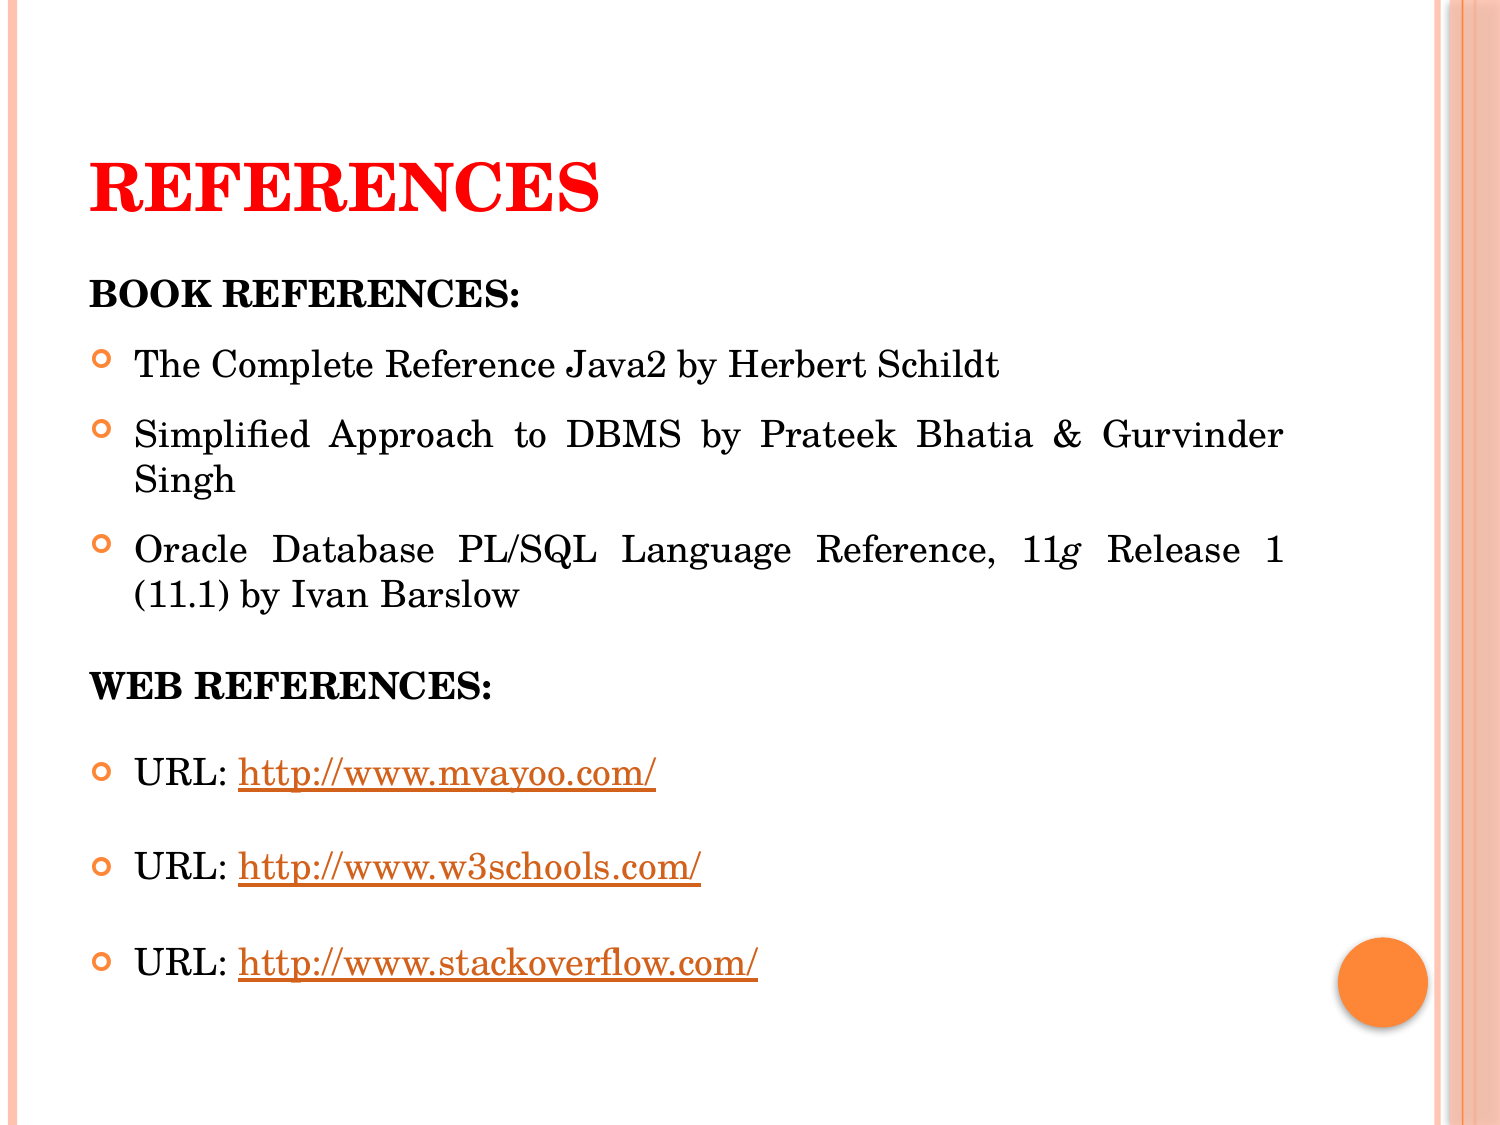

# References
BOOK REFERENCES:
The Complete Reference Java2 by Herbert Schildt
Simplified Approach to DBMS by Prateek Bhatia & Gurvinder Singh
Oracle Database PL/SQL Language Reference, 11g Release 1 (11.1) by Ivan Barslow
WEB REFERENCES:
URL: http://www.mvayoo.com/
URL: http://www.w3schools.com/
URL: http://www.stackoverflow.com/